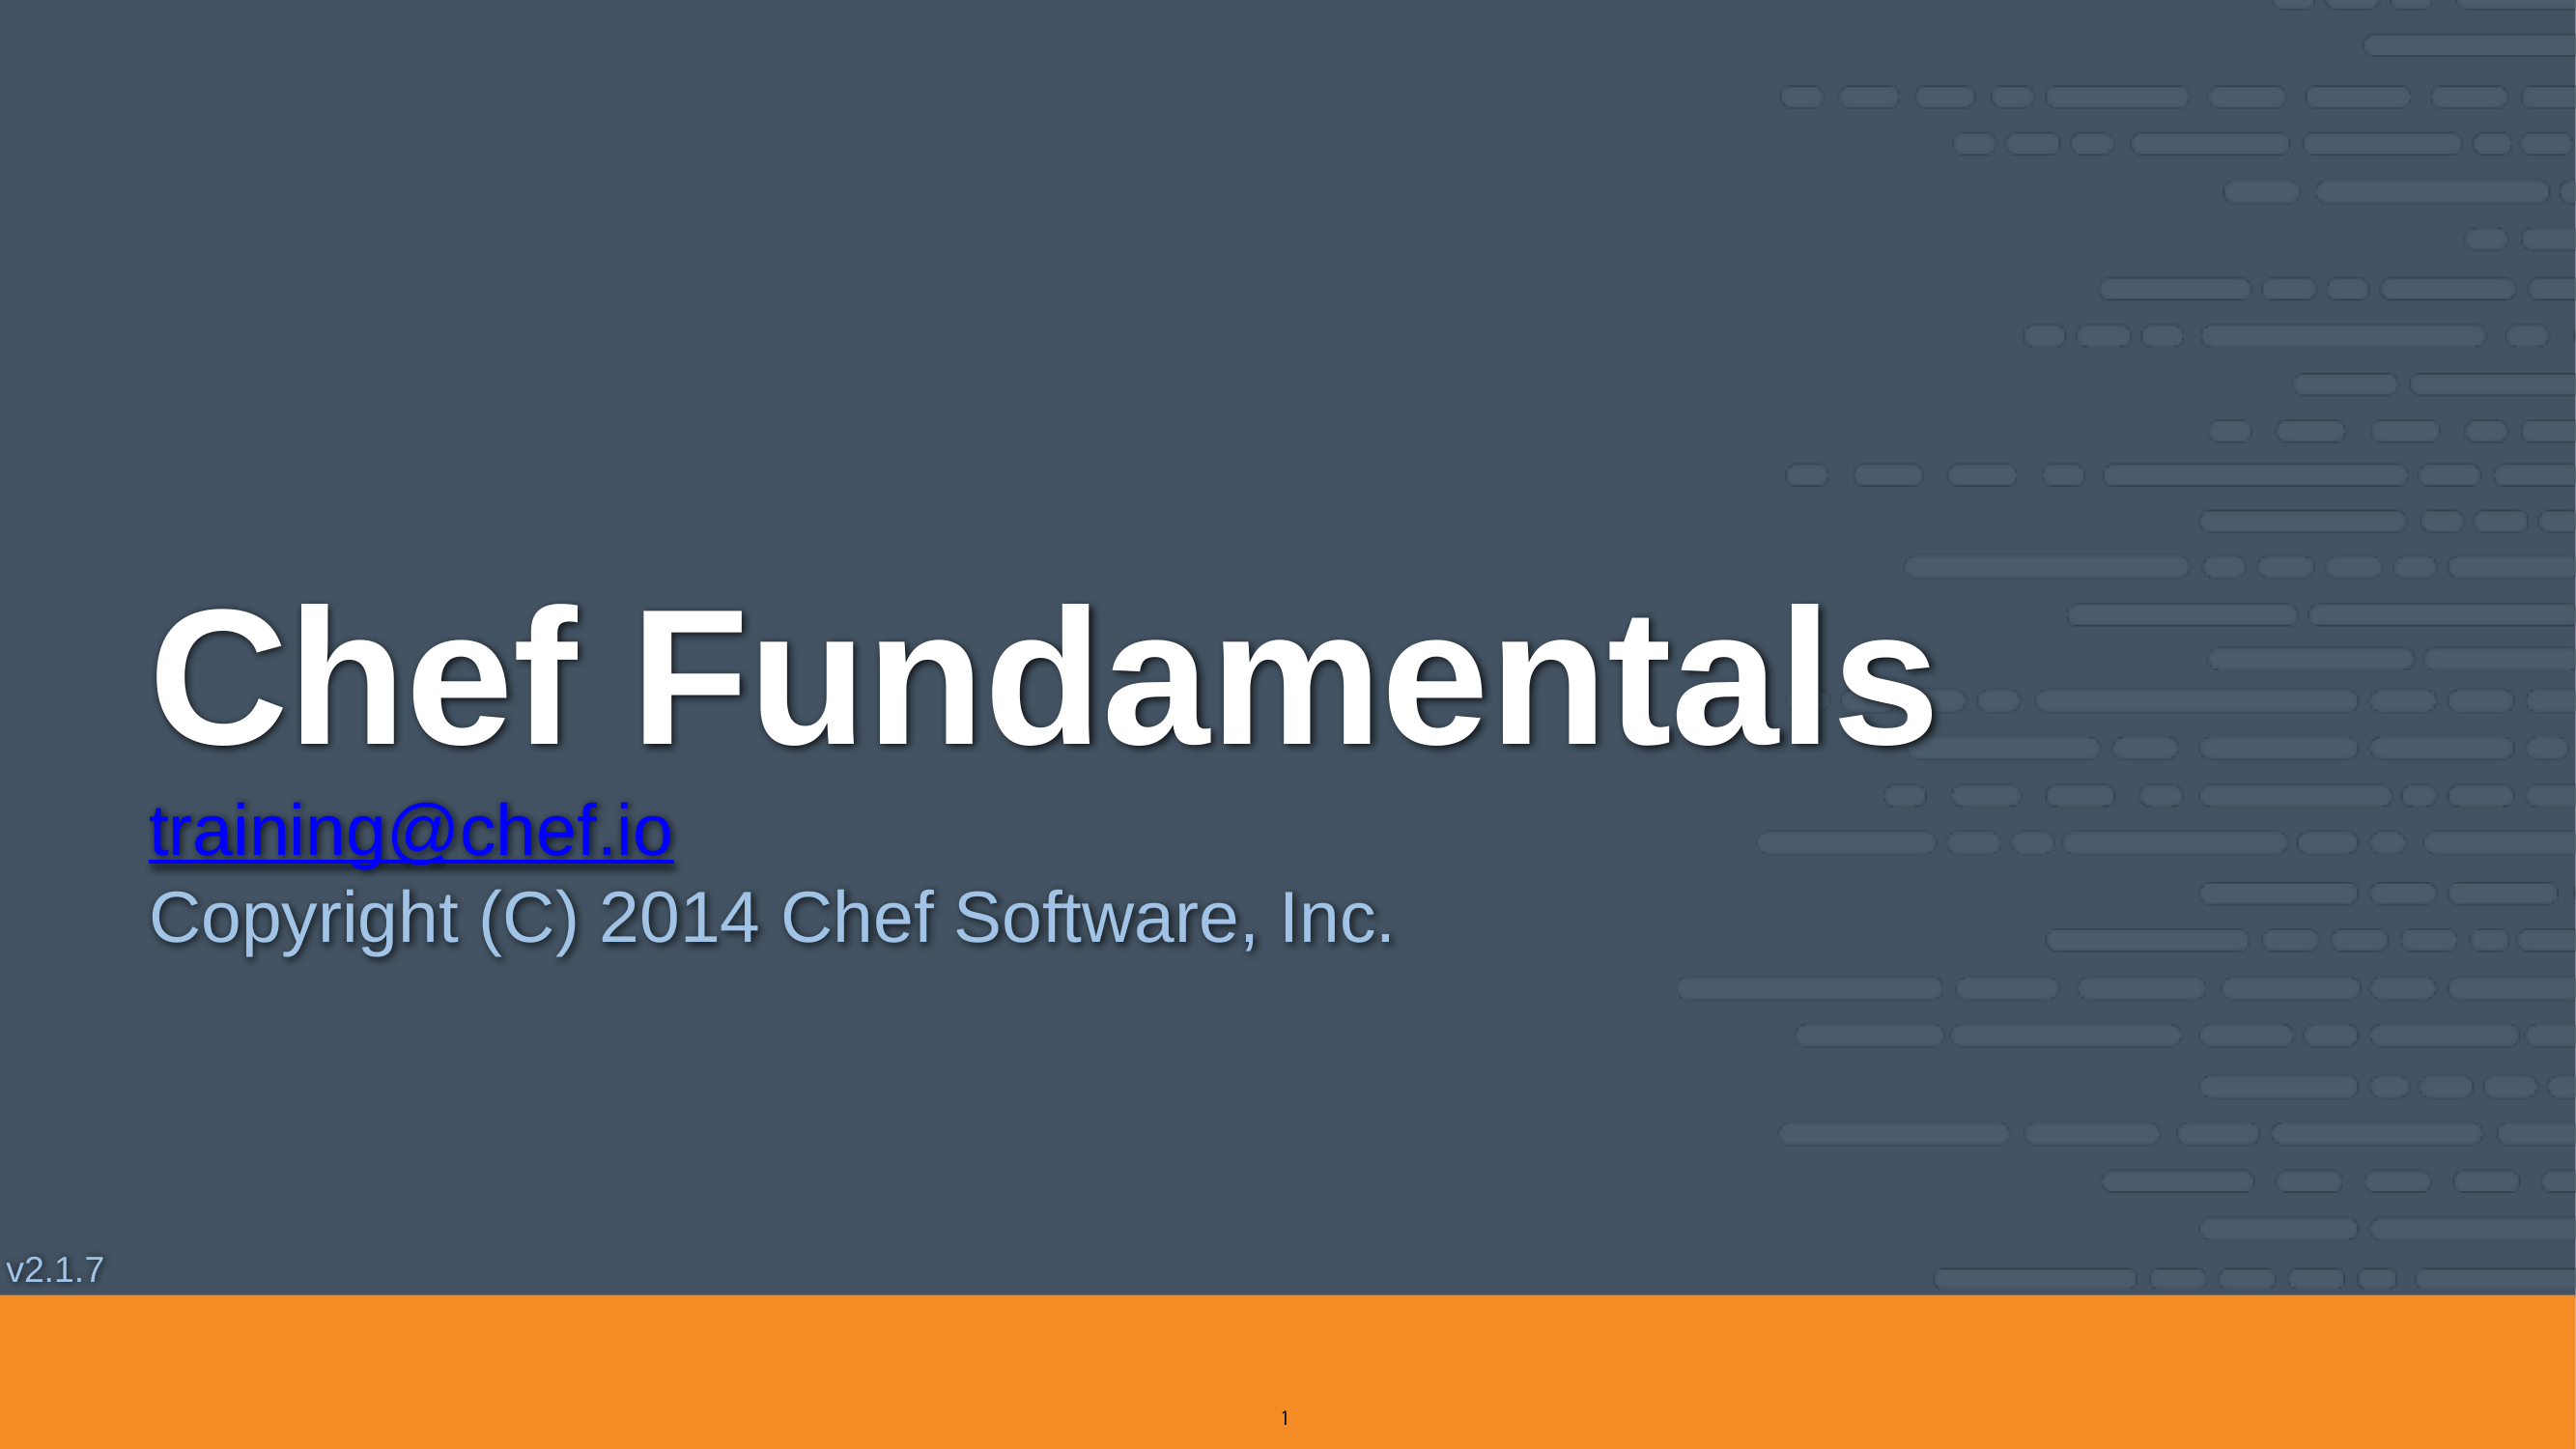

# Chef Fundamentals
training@chef.io
Copyright (C) 2014 Chef Software, Inc.
1